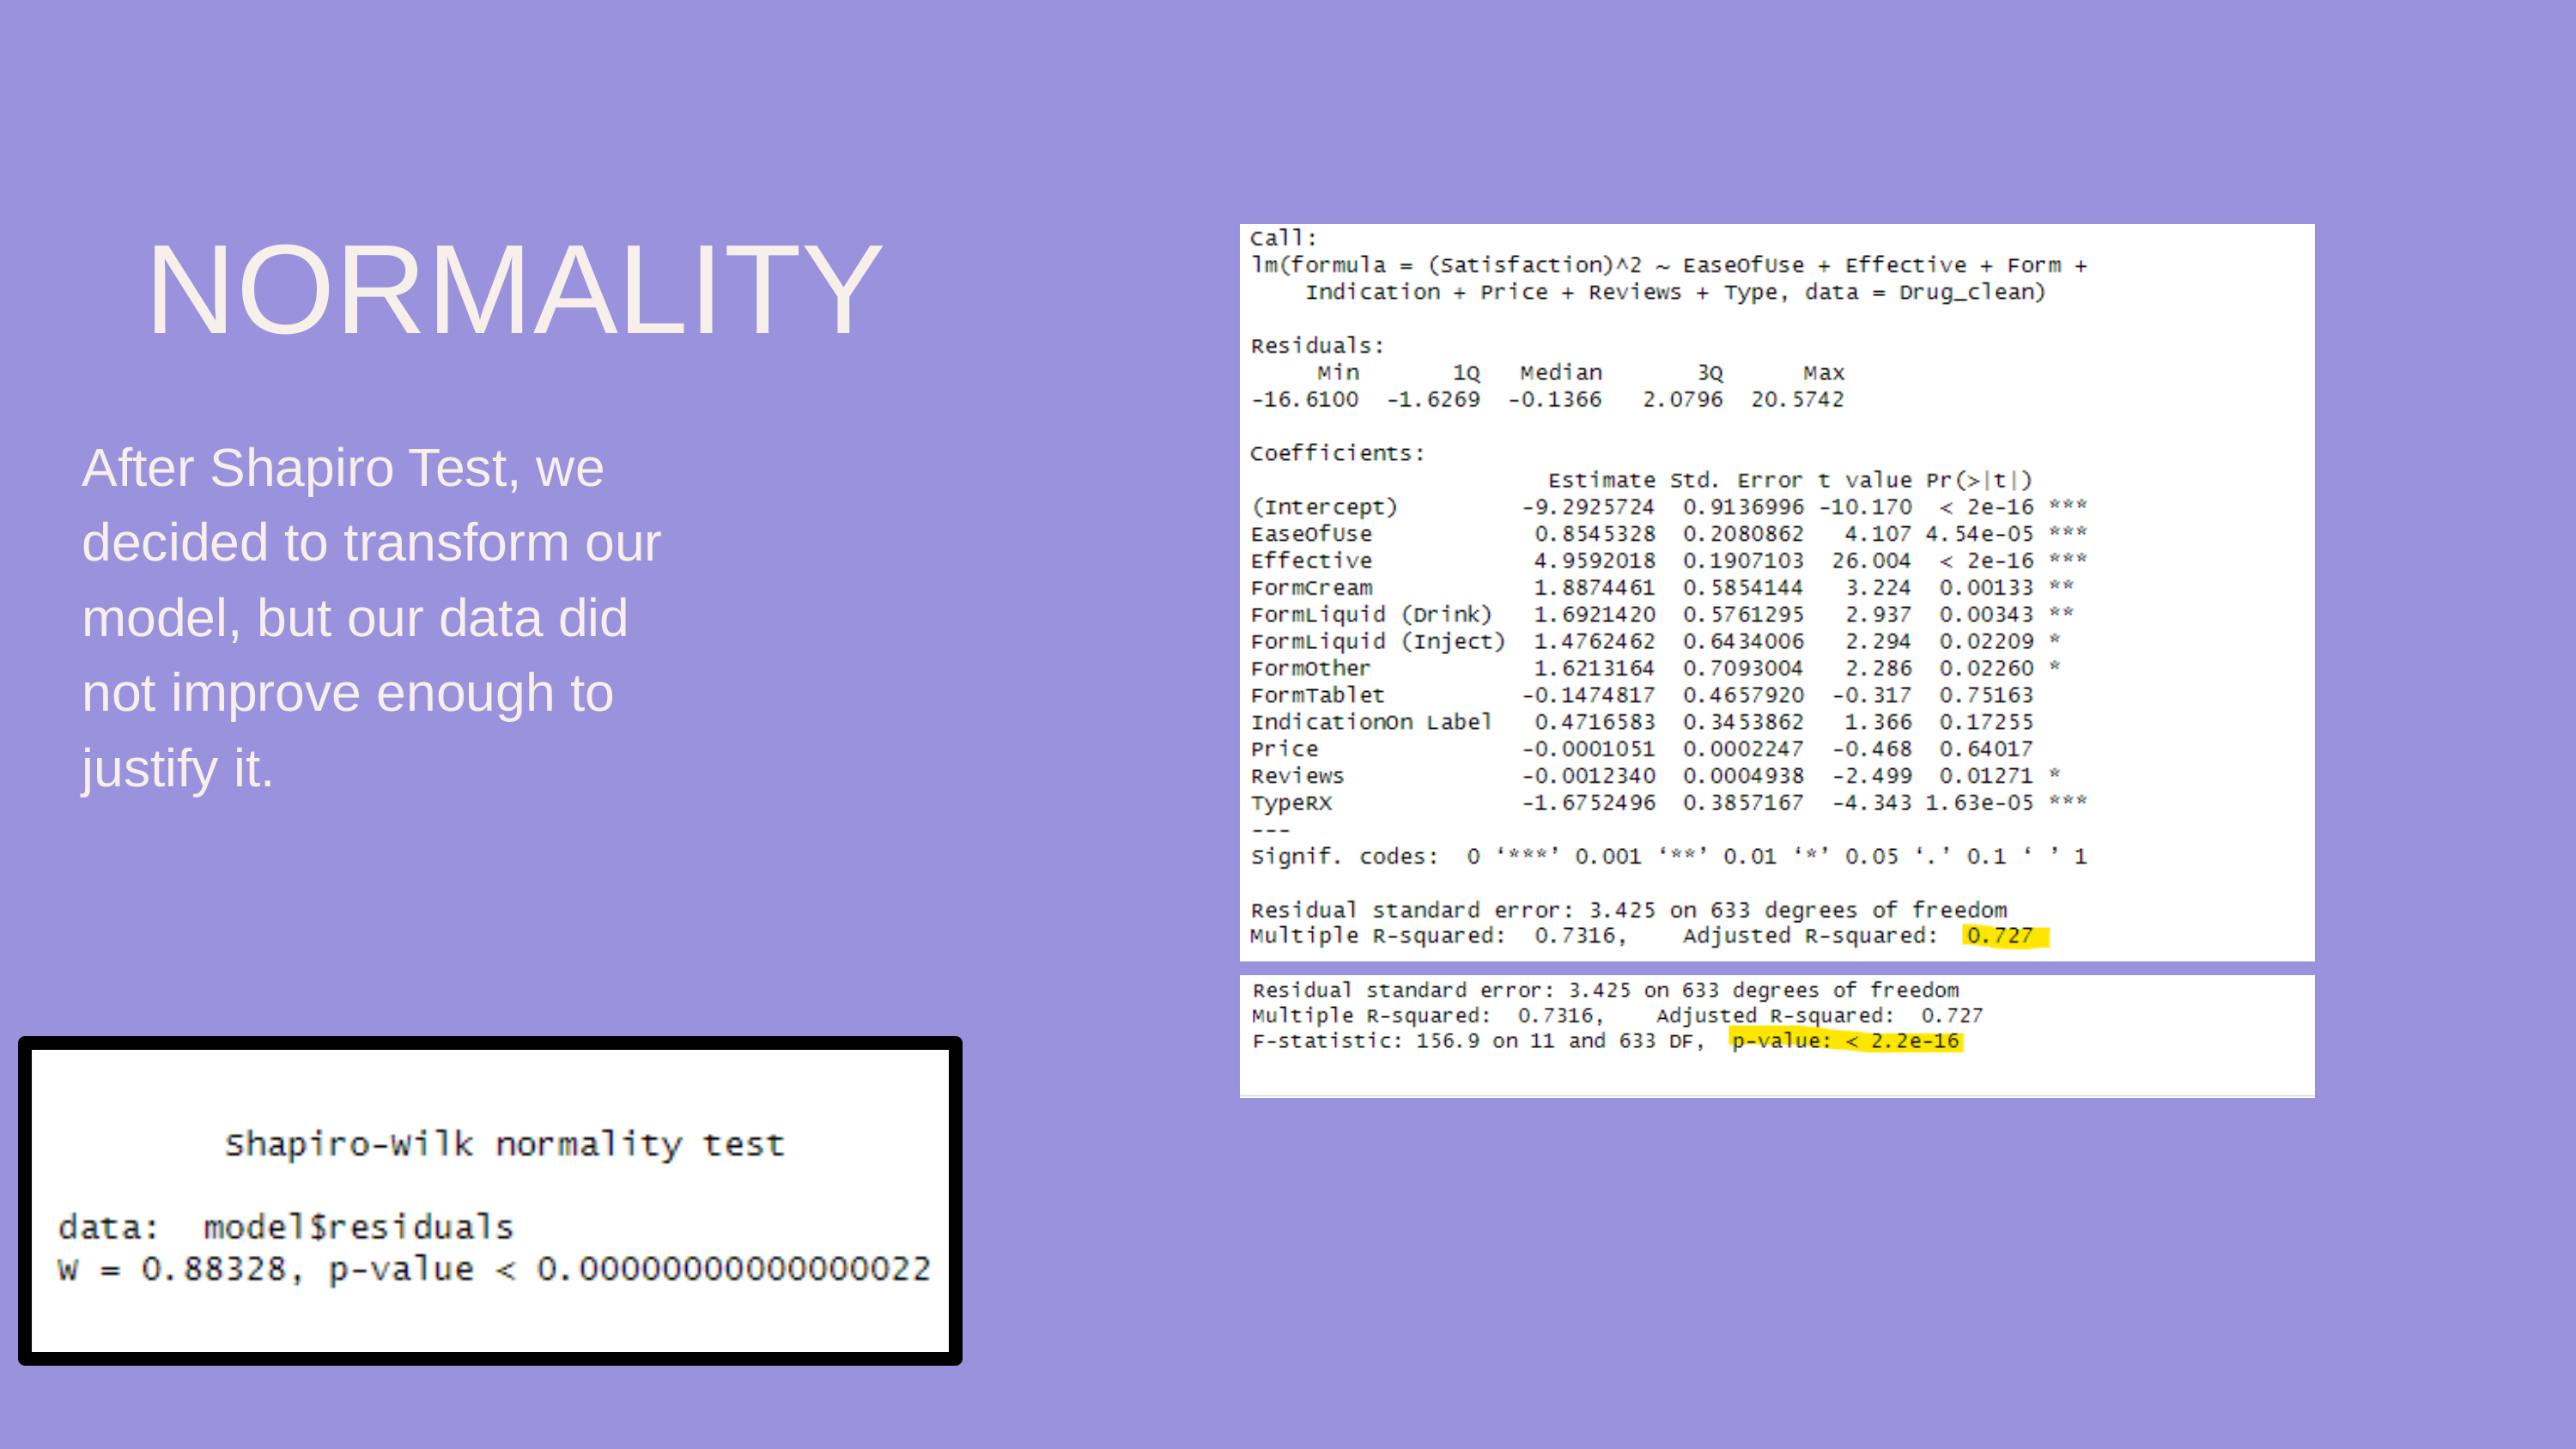

NORMALITY
After Shapiro Test, we decided to transform our model, but our data did not improve enough to justify it.